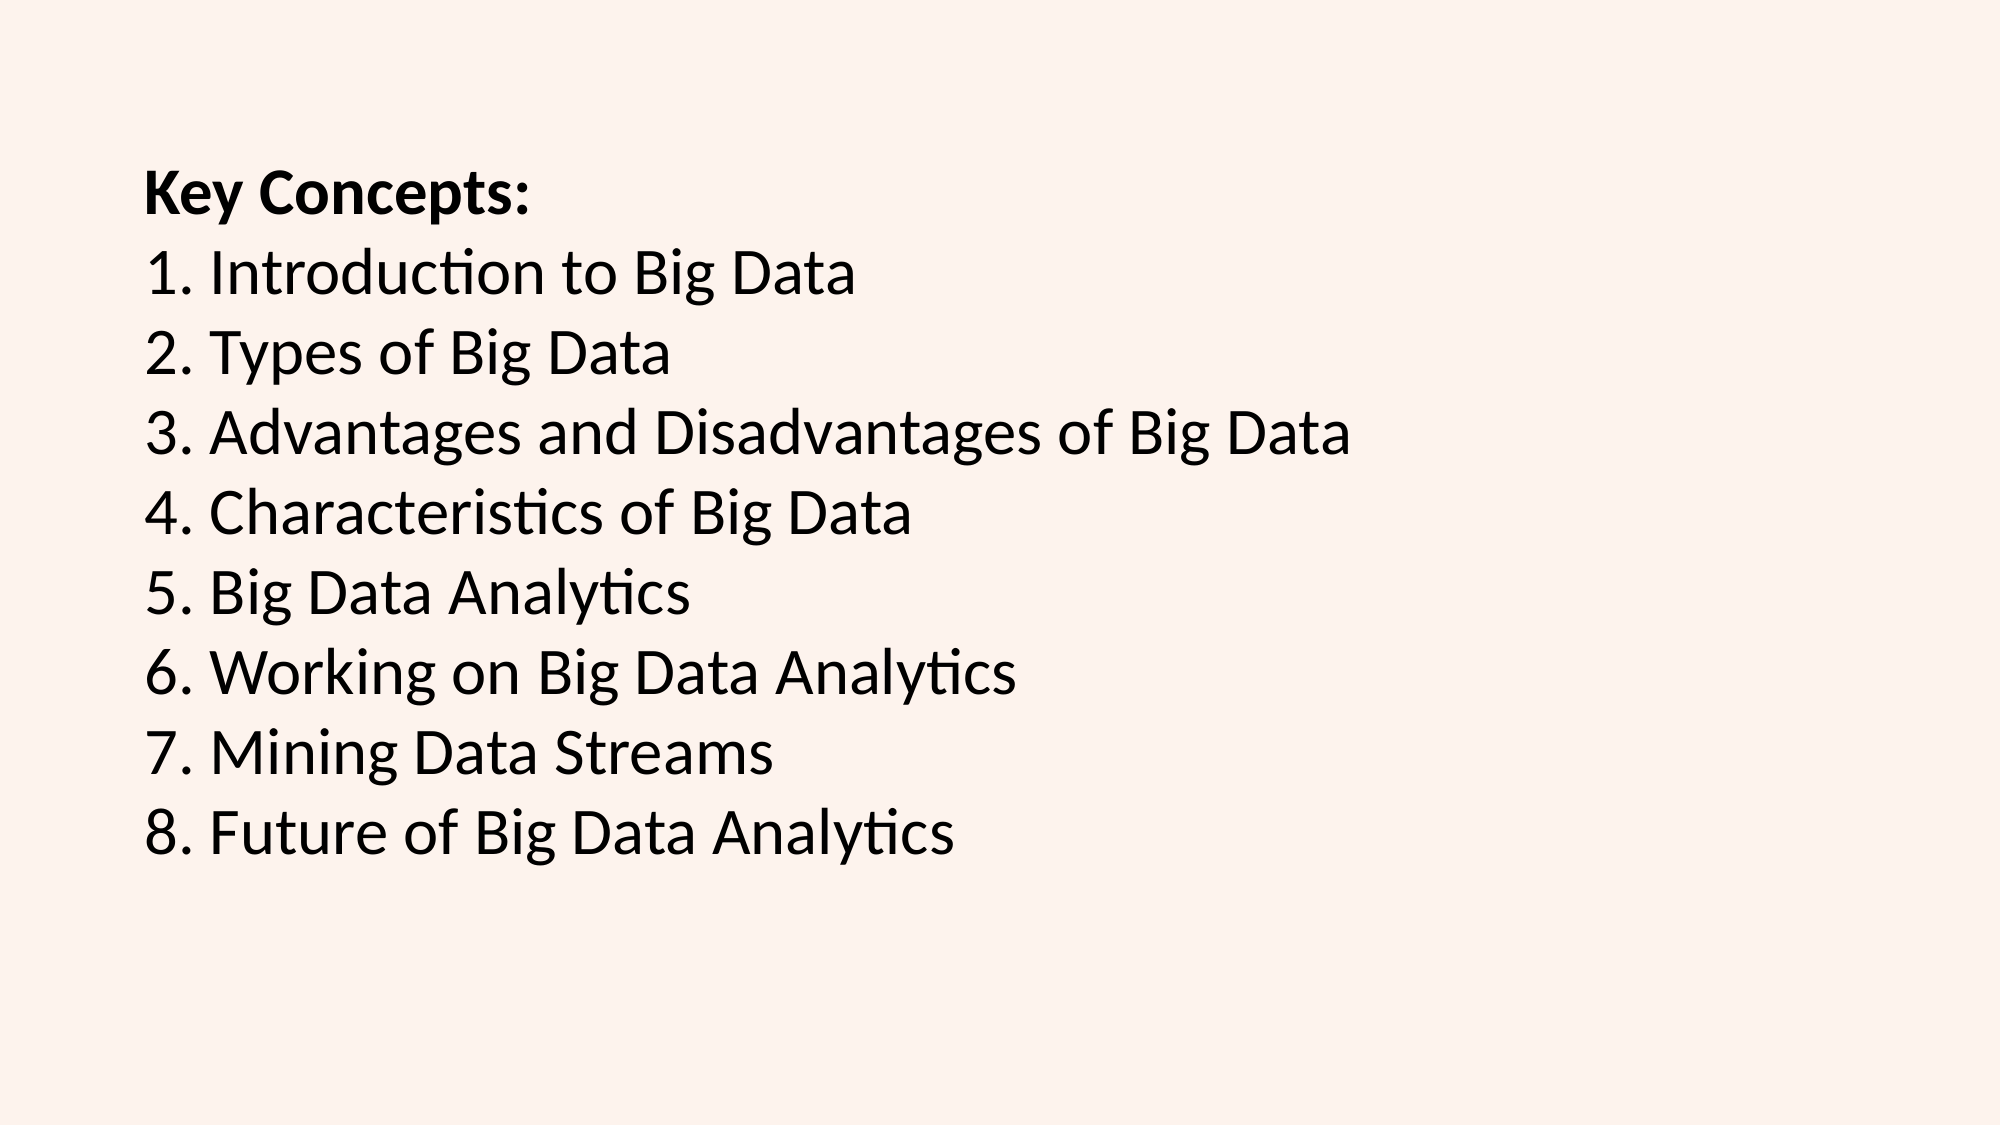

Key Concepts:
1. Introduction to Big Data
2. Types of Big Data
3. Advantages and Disadvantages of Big Data
4. Characteristics of Big Data
5. Big Data Analytics
6. Working on Big Data Analytics
7. Mining Data Streams
8. Future of Big Data Analytics